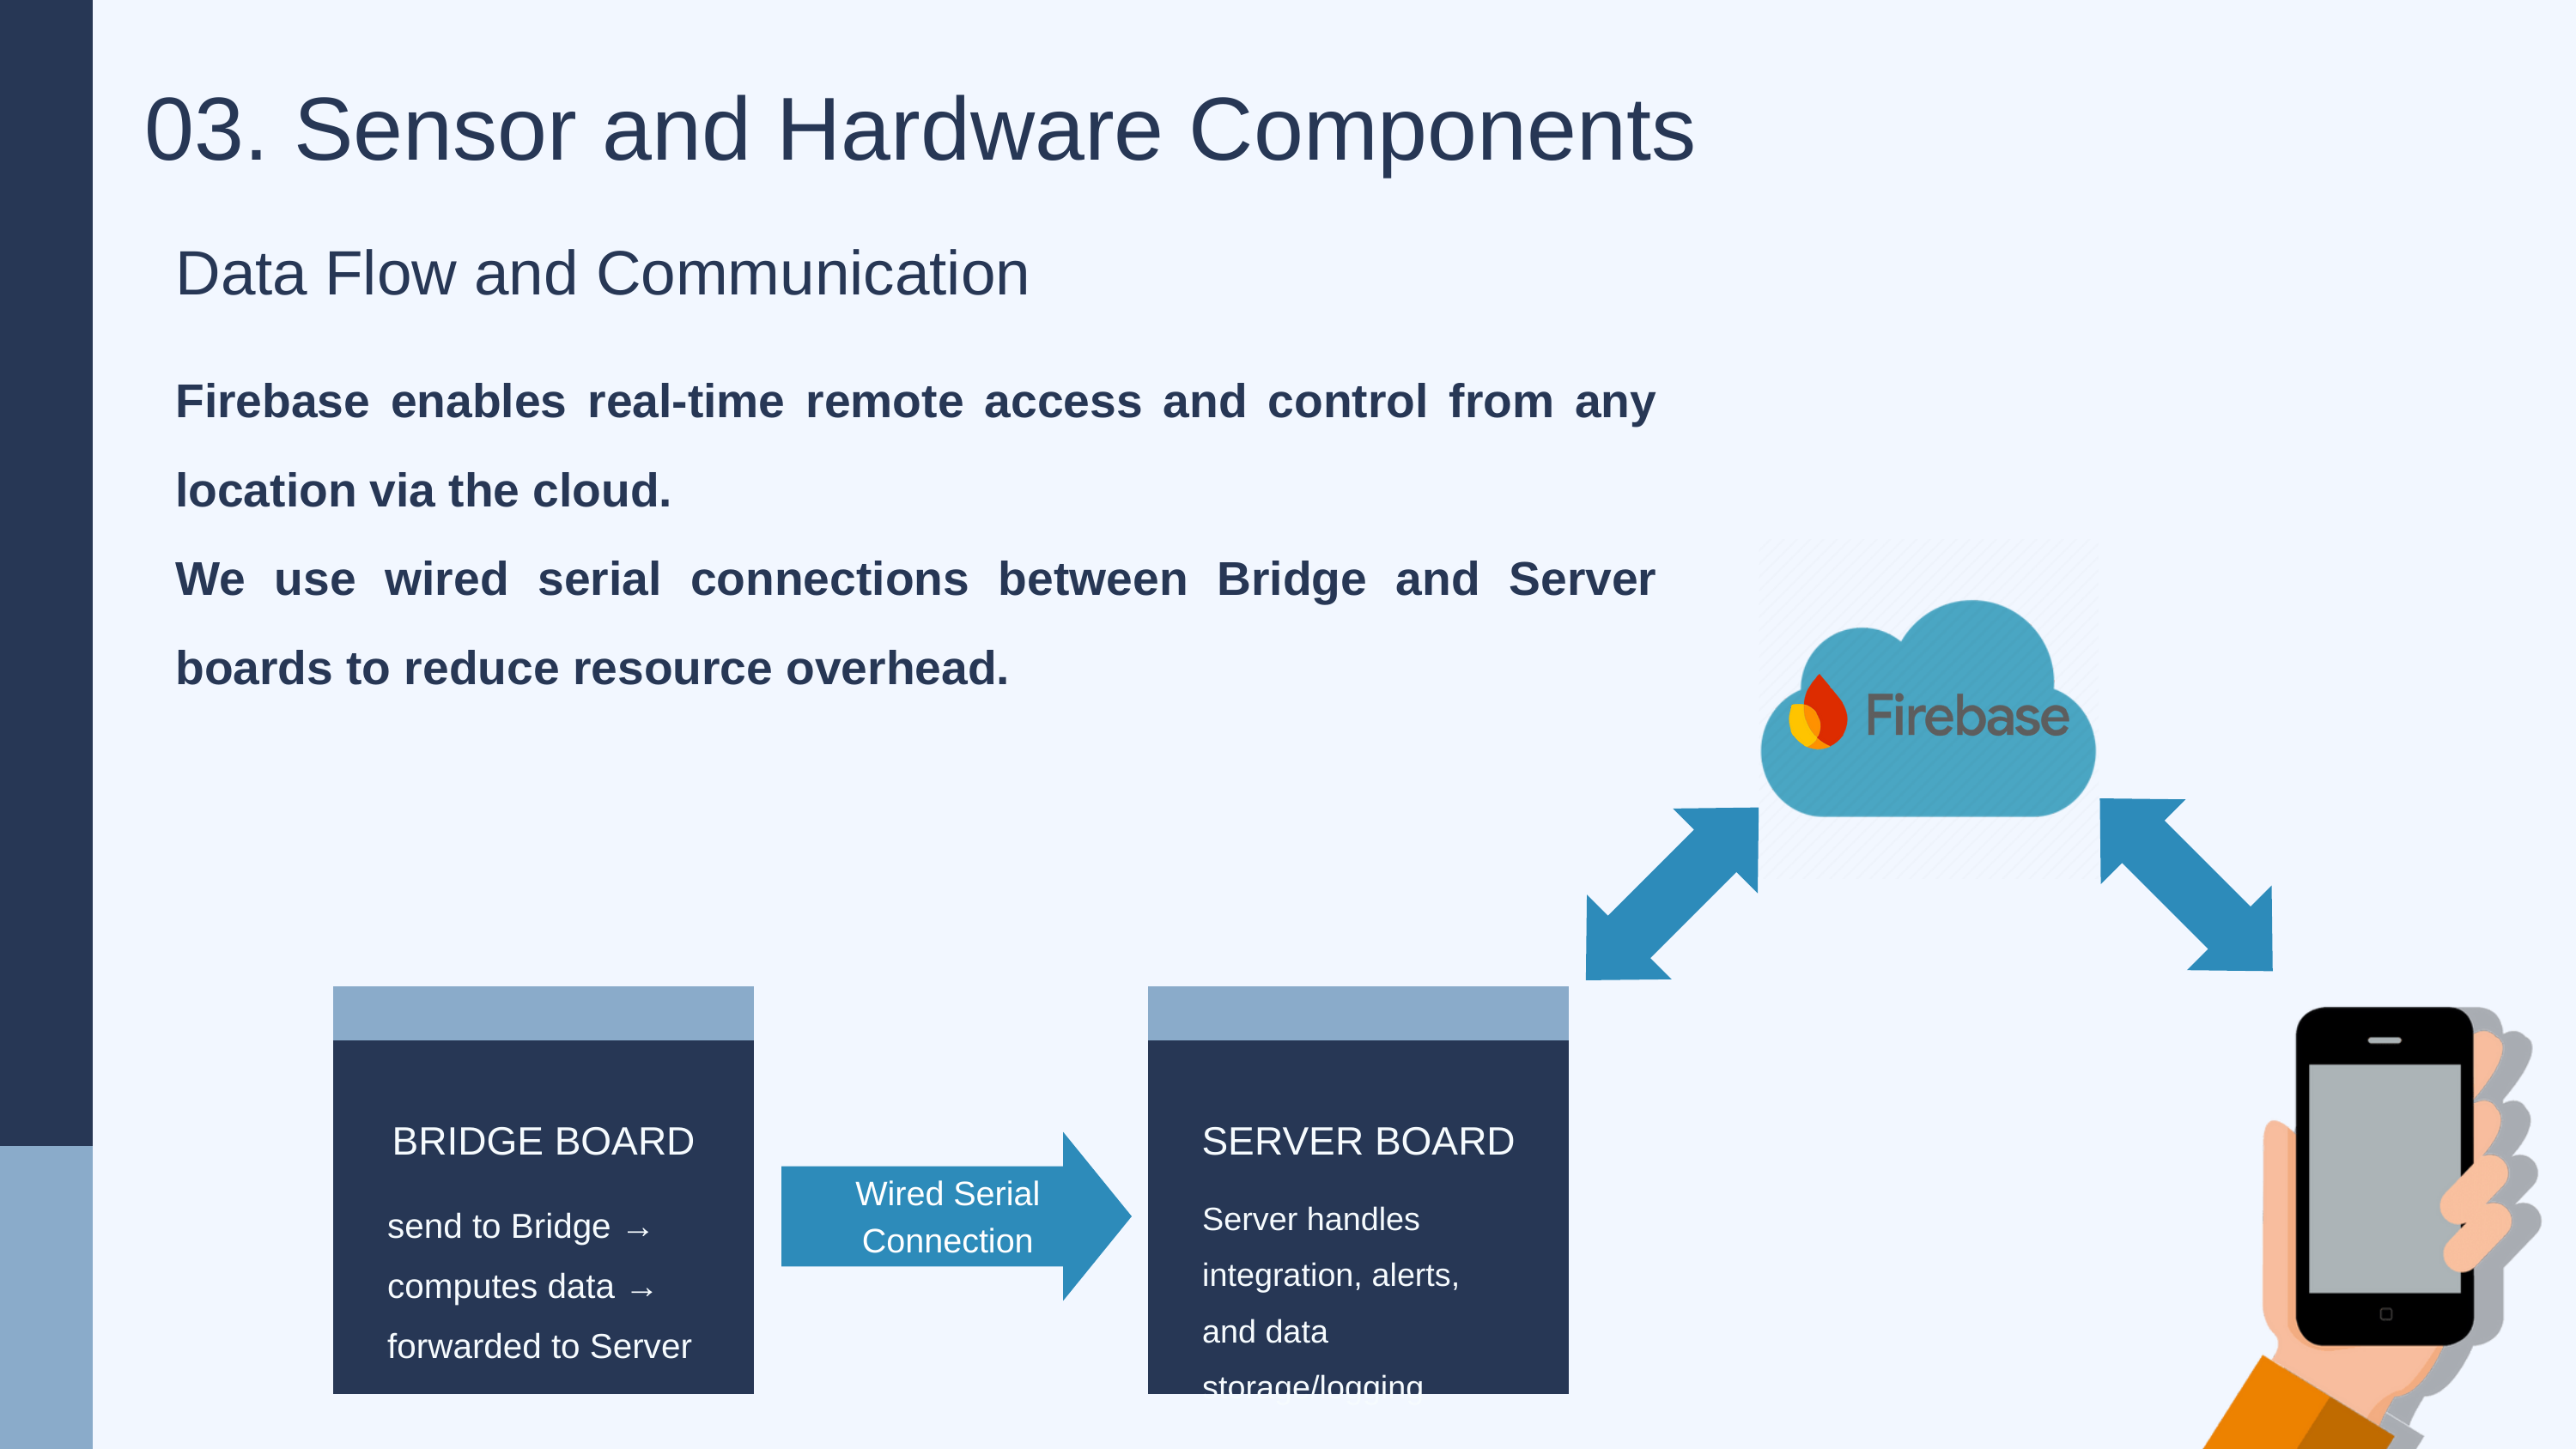

03. Sensor and Hardware Components
Data Flow and Communication
Firebase enables real-time remote access and control from any location via the cloud.
We use wired serial connections between Bridge and Server boards to reduce resource overhead.

BRIDGE BOARD
SERVER BOARD

Wired Serial Connection

Server handles integration, alerts, and data storage/logging
send to Bridge →
computes data →
forwarded to Server